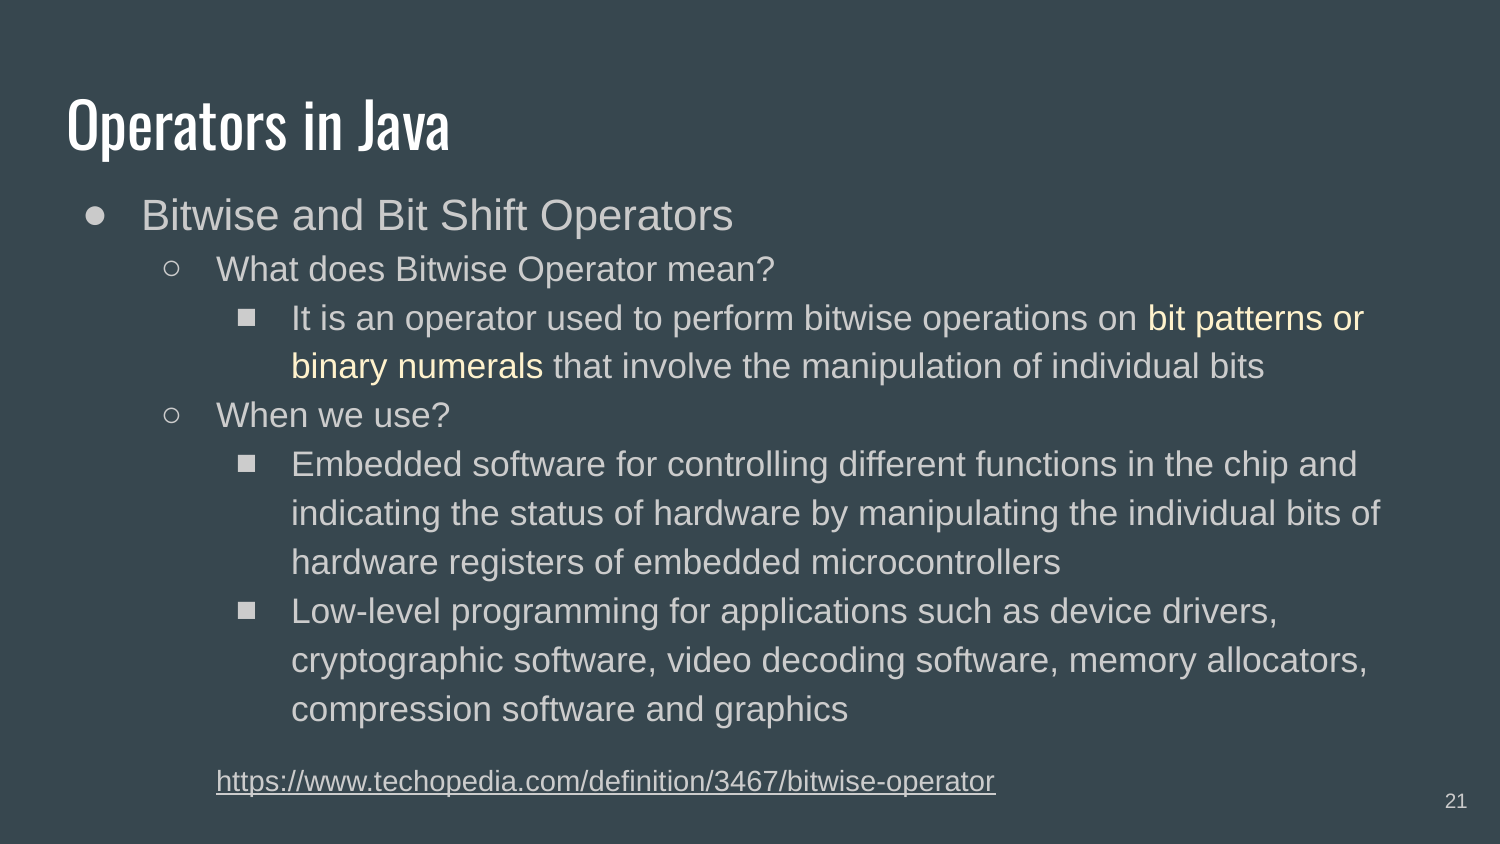

# Operators in Java
Bitwise and Bit Shift Operators
What does Bitwise Operator mean?
It is an operator used to perform bitwise operations on bit patterns or binary numerals that involve the manipulation of individual bits
When we use?
Embedded software for controlling different functions in the chip and indicating the status of hardware by manipulating the individual bits of hardware registers of embedded microcontrollers
Low-level programming for applications such as device drivers, cryptographic software, video decoding software, memory allocators, compression software and graphics

https://www.techopedia.com/definition/3467/bitwise-operator
21